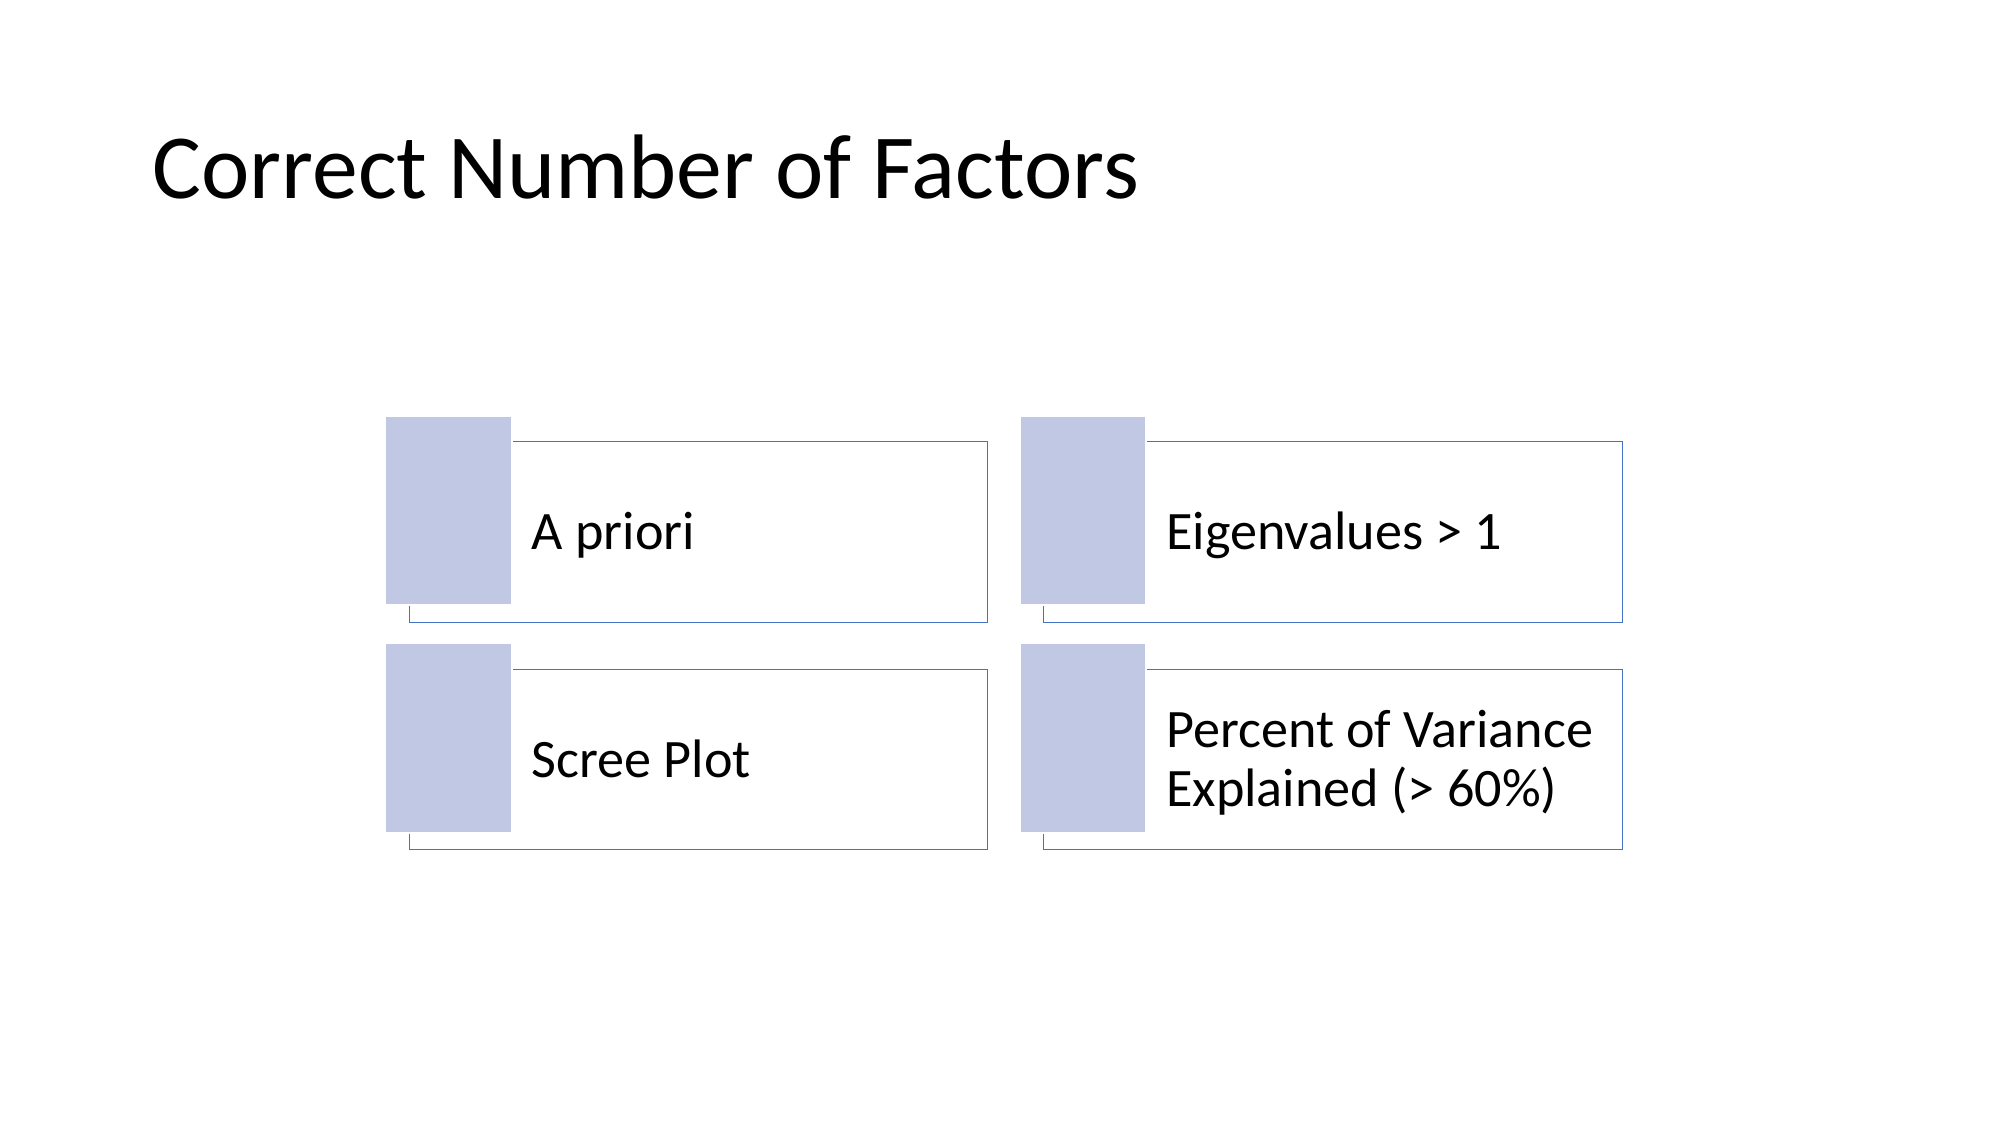

# Correct Number of Factors
A priori
Eigenvalues > 1
Scree Plot
Percent of Variance Explained (> 60%)